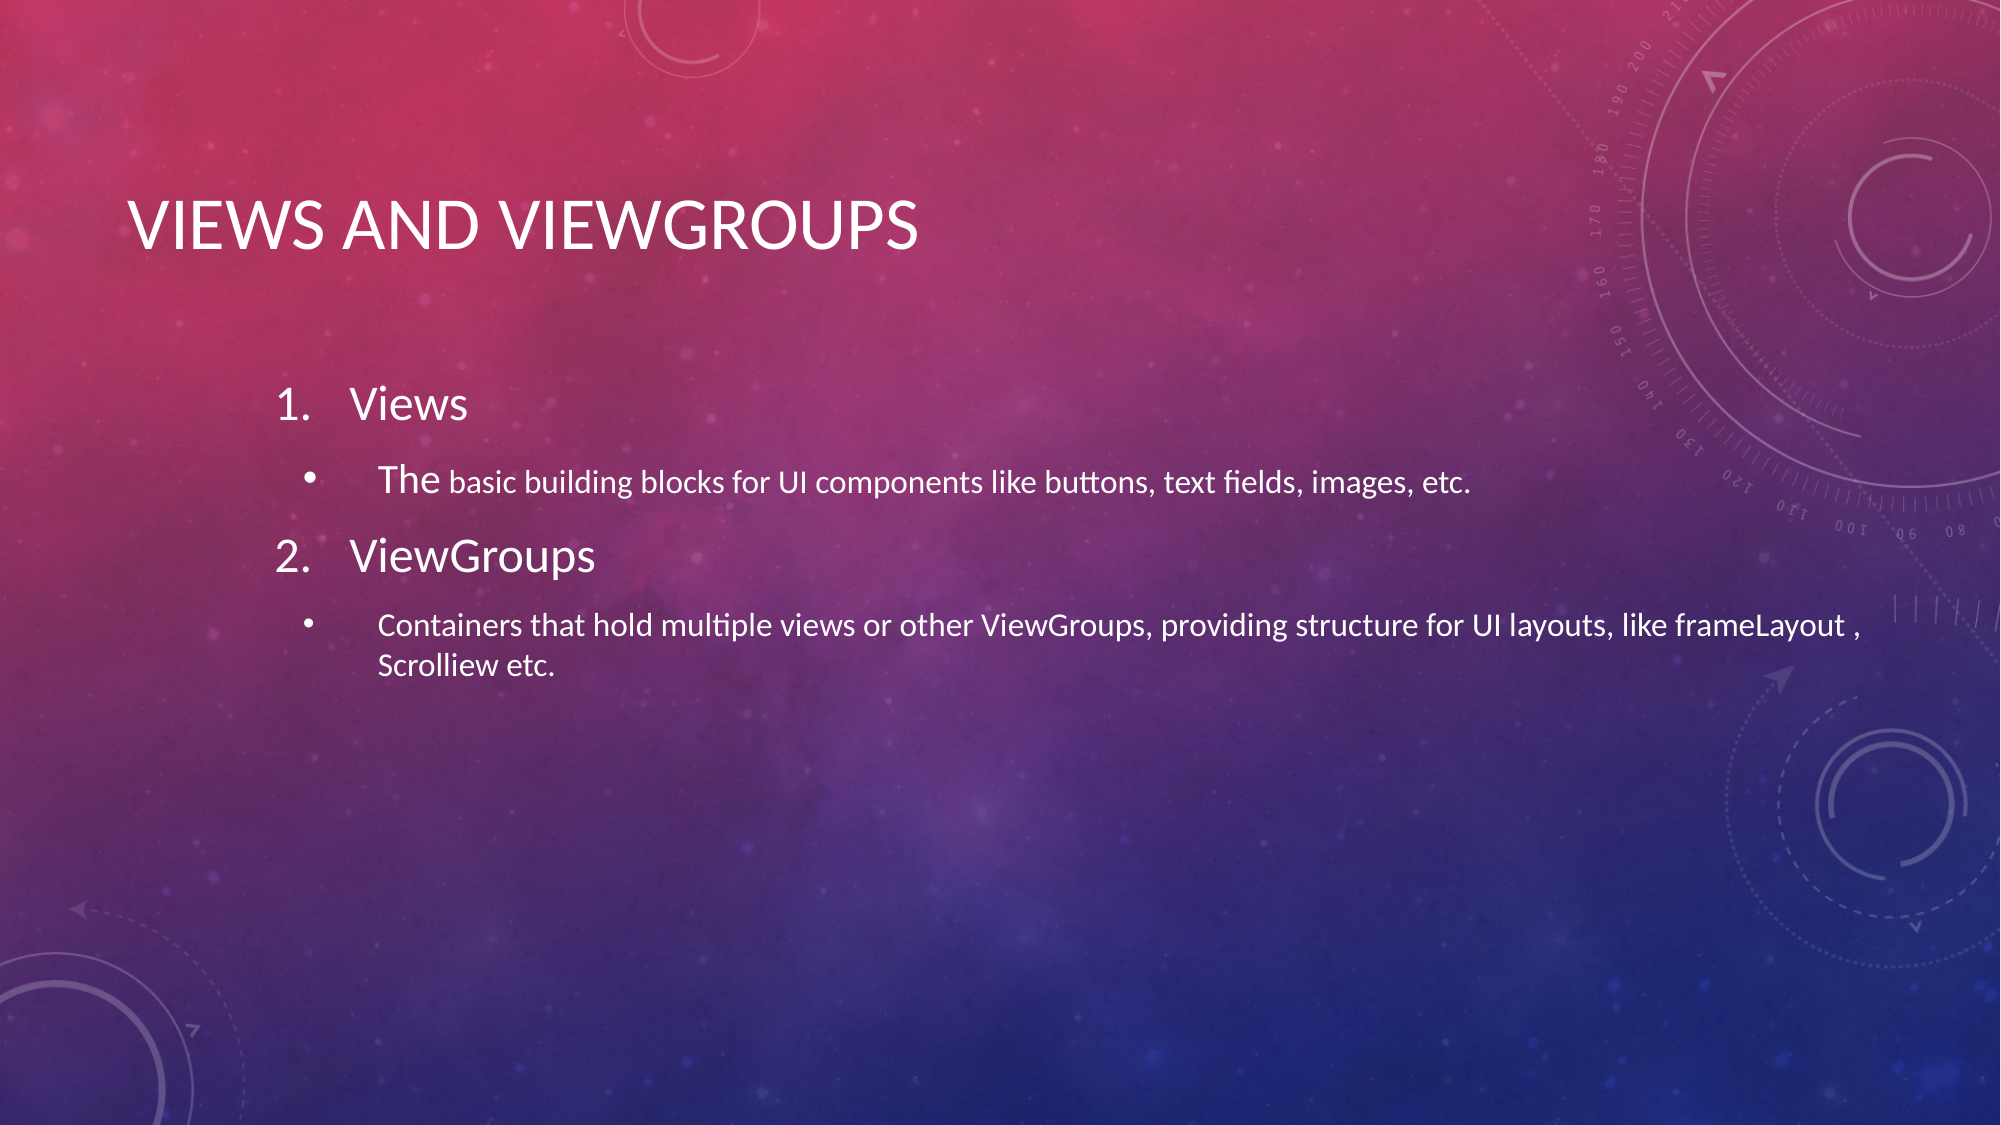

# Views and ViewGroups
Views
The basic building blocks for UI components like buttons, text fields, images, etc.
ViewGroups
Containers that hold multiple views or other ViewGroups, providing structure for UI layouts, like frameLayout , Scrolliew etc.